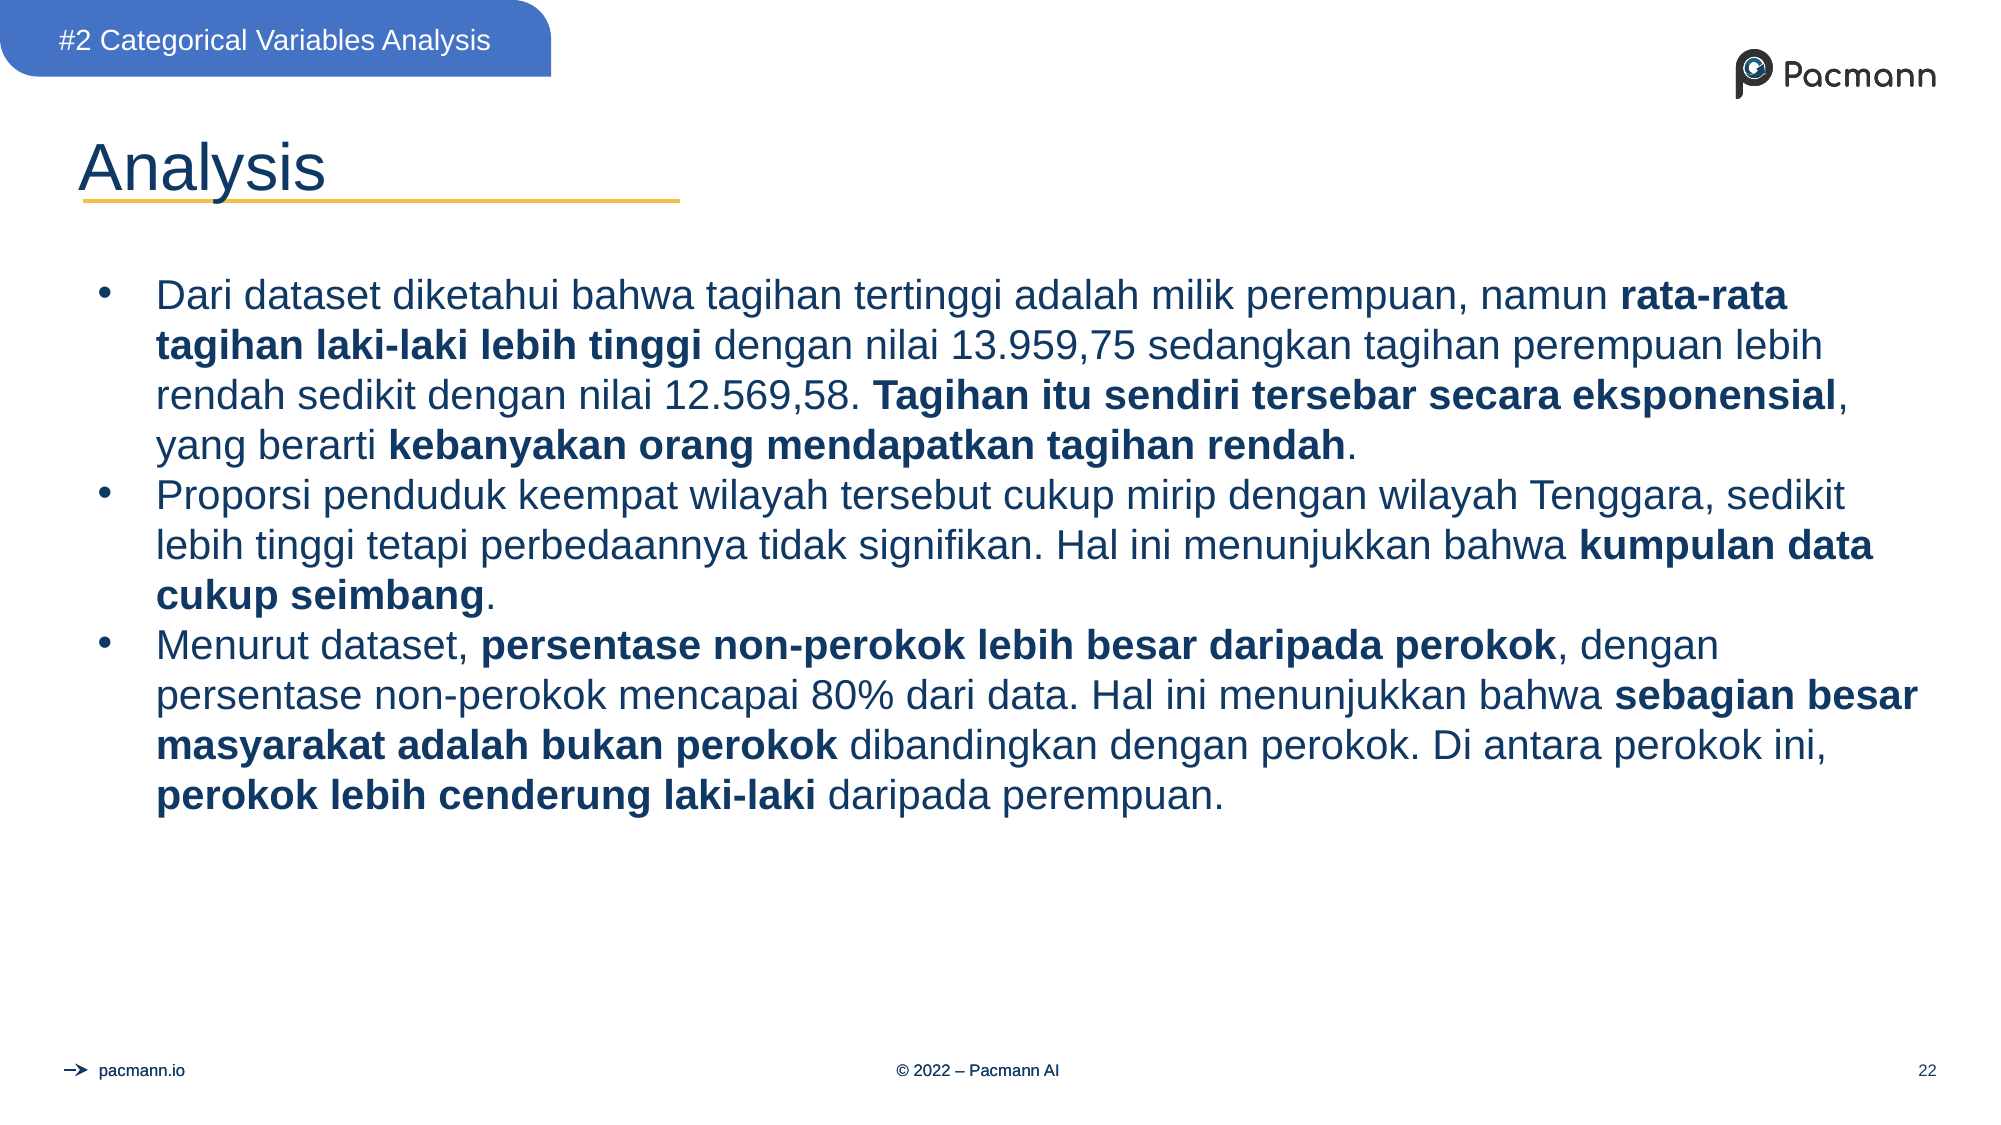

#2 Categorical Variables Analysis
# Analysis
Dari dataset diketahui bahwa tagihan tertinggi adalah milik perempuan, namun rata-rata tagihan laki-laki lebih tinggi dengan nilai 13.959,75 sedangkan tagihan perempuan lebih rendah sedikit dengan nilai 12.569,58. Tagihan itu sendiri tersebar secara eksponensial, yang berarti kebanyakan orang mendapatkan tagihan rendah.
Proporsi penduduk keempat wilayah tersebut cukup mirip dengan wilayah Tenggara, sedikit lebih tinggi tetapi perbedaannya tidak signifikan. Hal ini menunjukkan bahwa kumpulan data cukup seimbang.
Menurut dataset, persentase non-perokok lebih besar daripada perokok, dengan persentase non-perokok mencapai 80% dari data. Hal ini menunjukkan bahwa sebagian besar masyarakat adalah bukan perokok dibandingkan dengan perokok. Di antara perokok ini, perokok lebih cenderung laki-laki daripada perempuan.